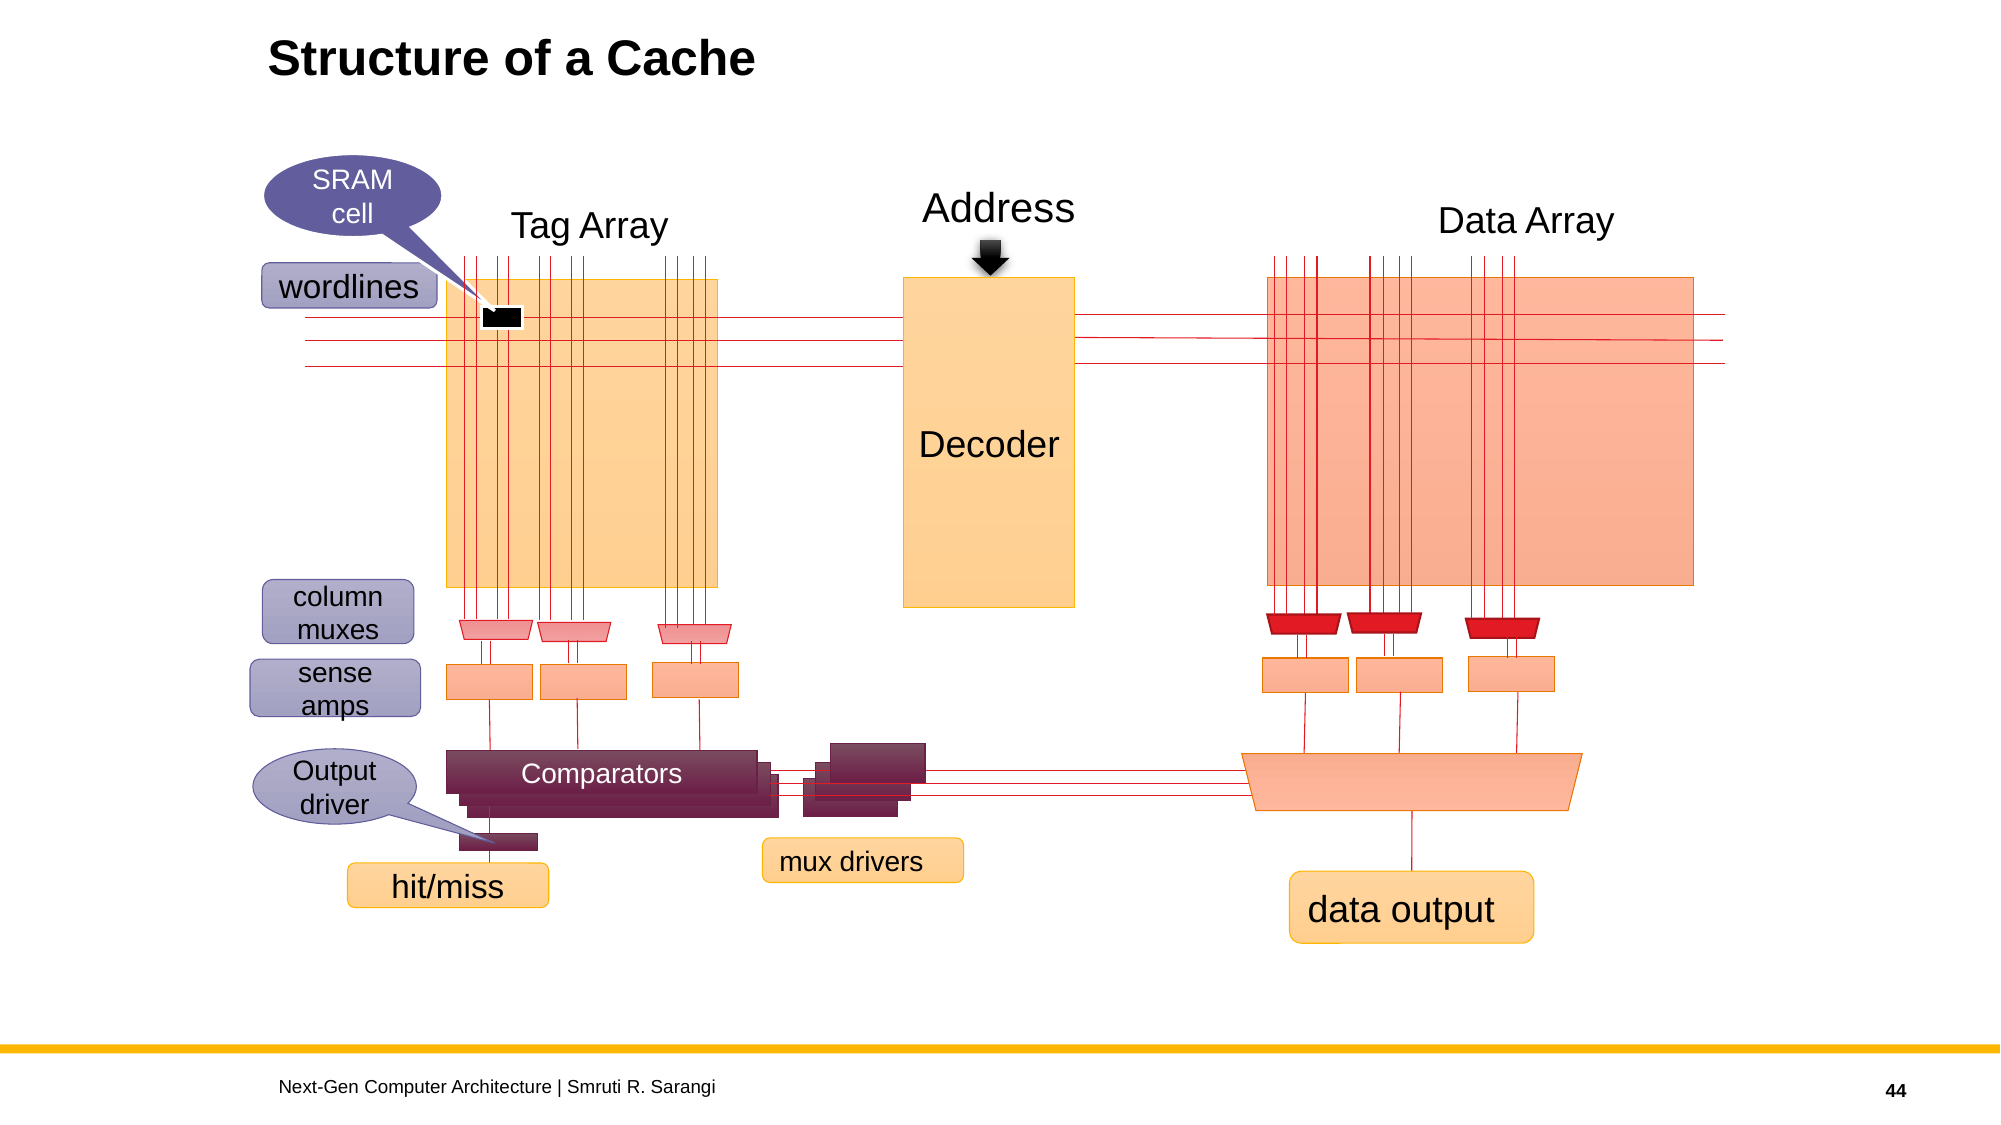

# Structure of a Cache
SRAM cell
Address
Data Array
Tag Array

wordlines
Decoder

column muxes

sense amps

Output driver
Comparators

mux drivers
hit/miss
data output
Next-Gen Computer Architecture | Smruti R. Sarangi
44